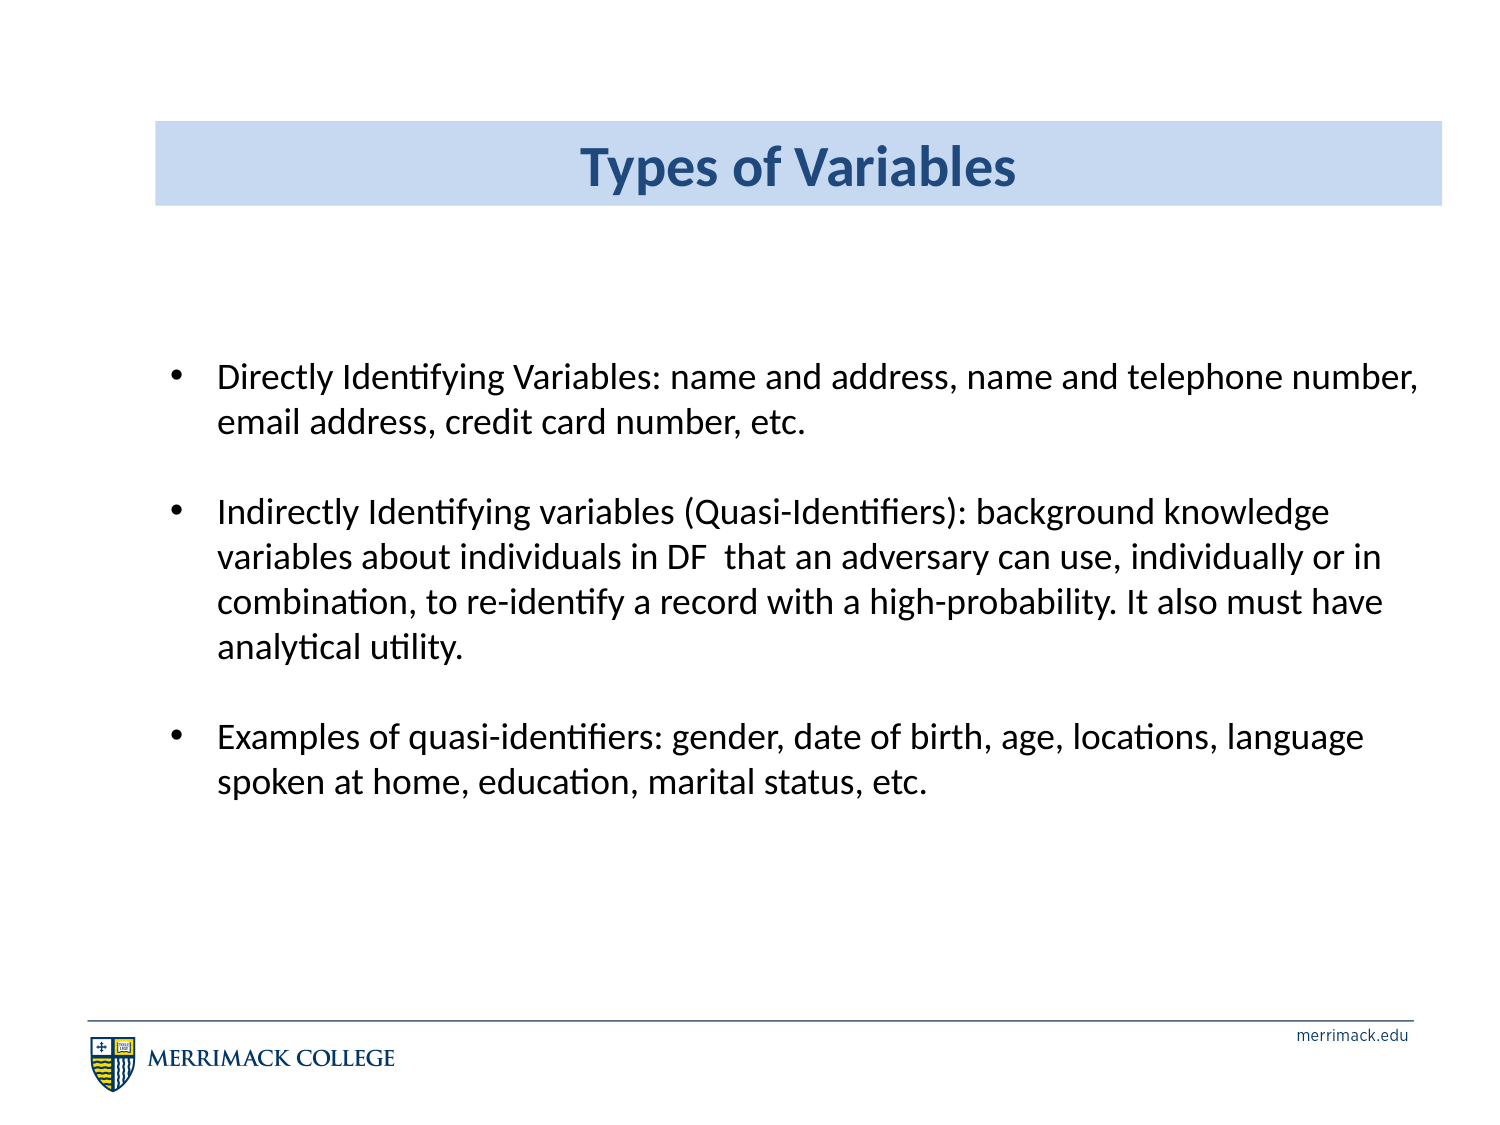

Types of Variables
Directly Identifying Variables: name and address, name and telephone number, email address, credit card number, etc.

Indirectly Identifying variables (Quasi-Identifiers): background knowledge variables about individuals in DF  that an adversary can use, individually or in combination, to re-identify a record with a high-probability. It also must have analytical utility.

Examples of quasi-identifiers: gender, date of birth, age, locations, language spoken at home, education, marital status, etc.